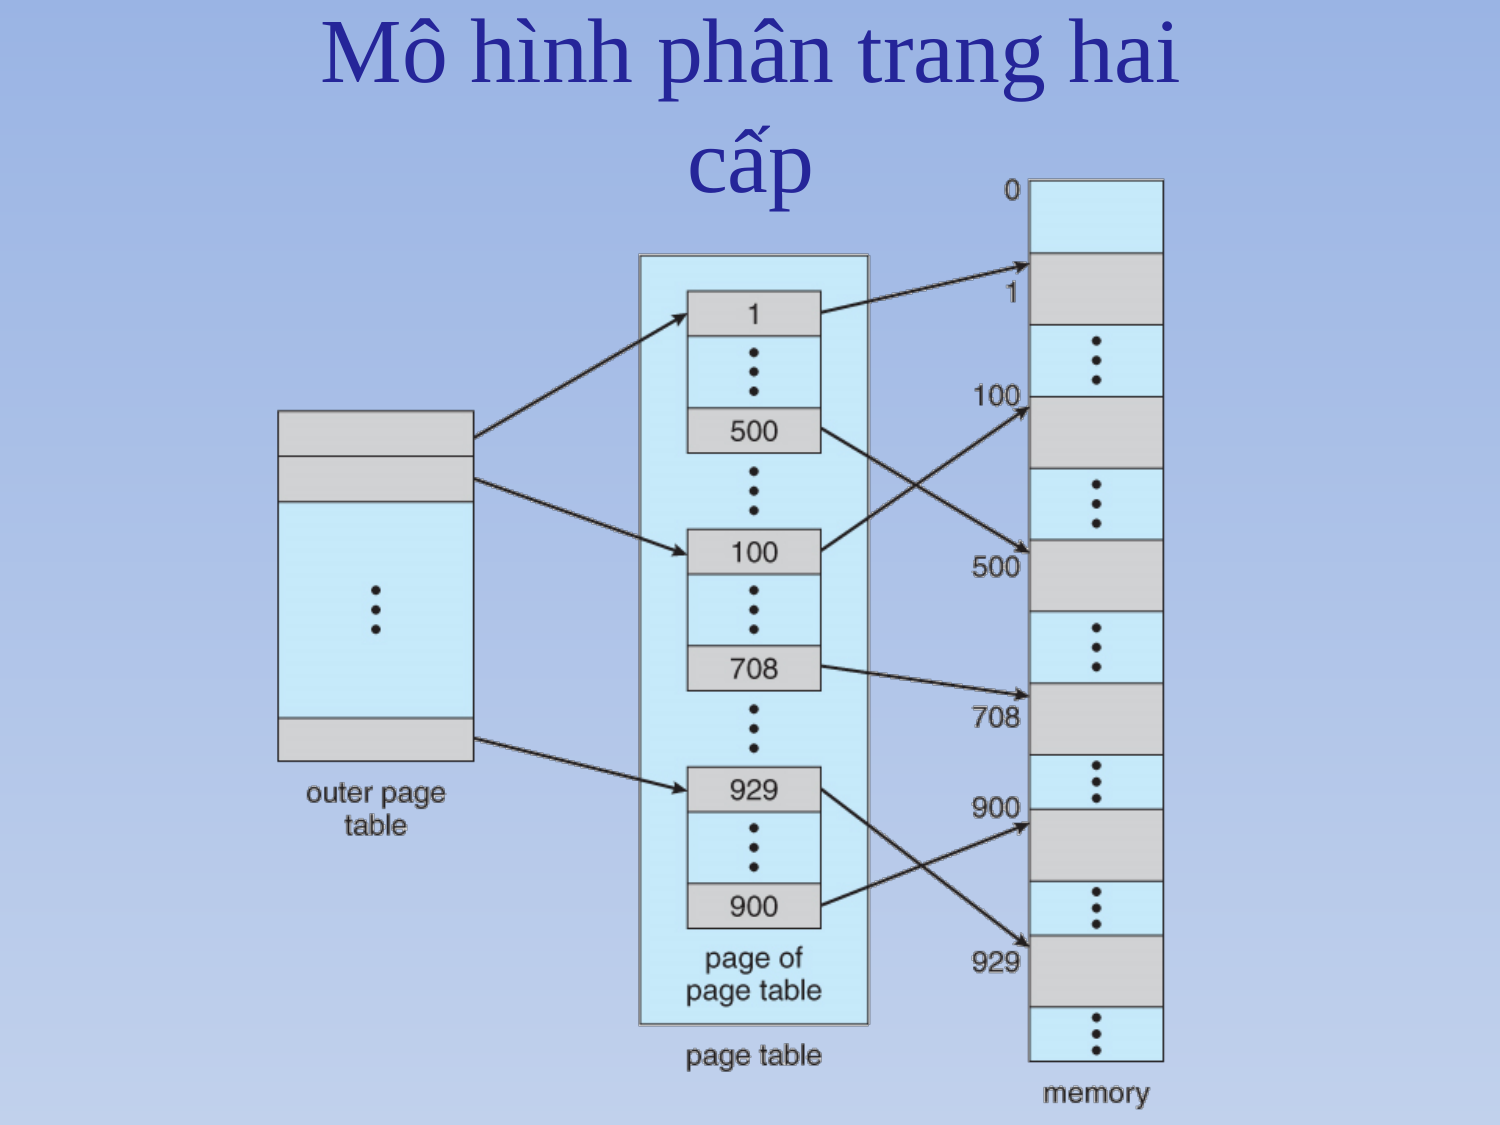

# Mô hình phân trang hai cấp